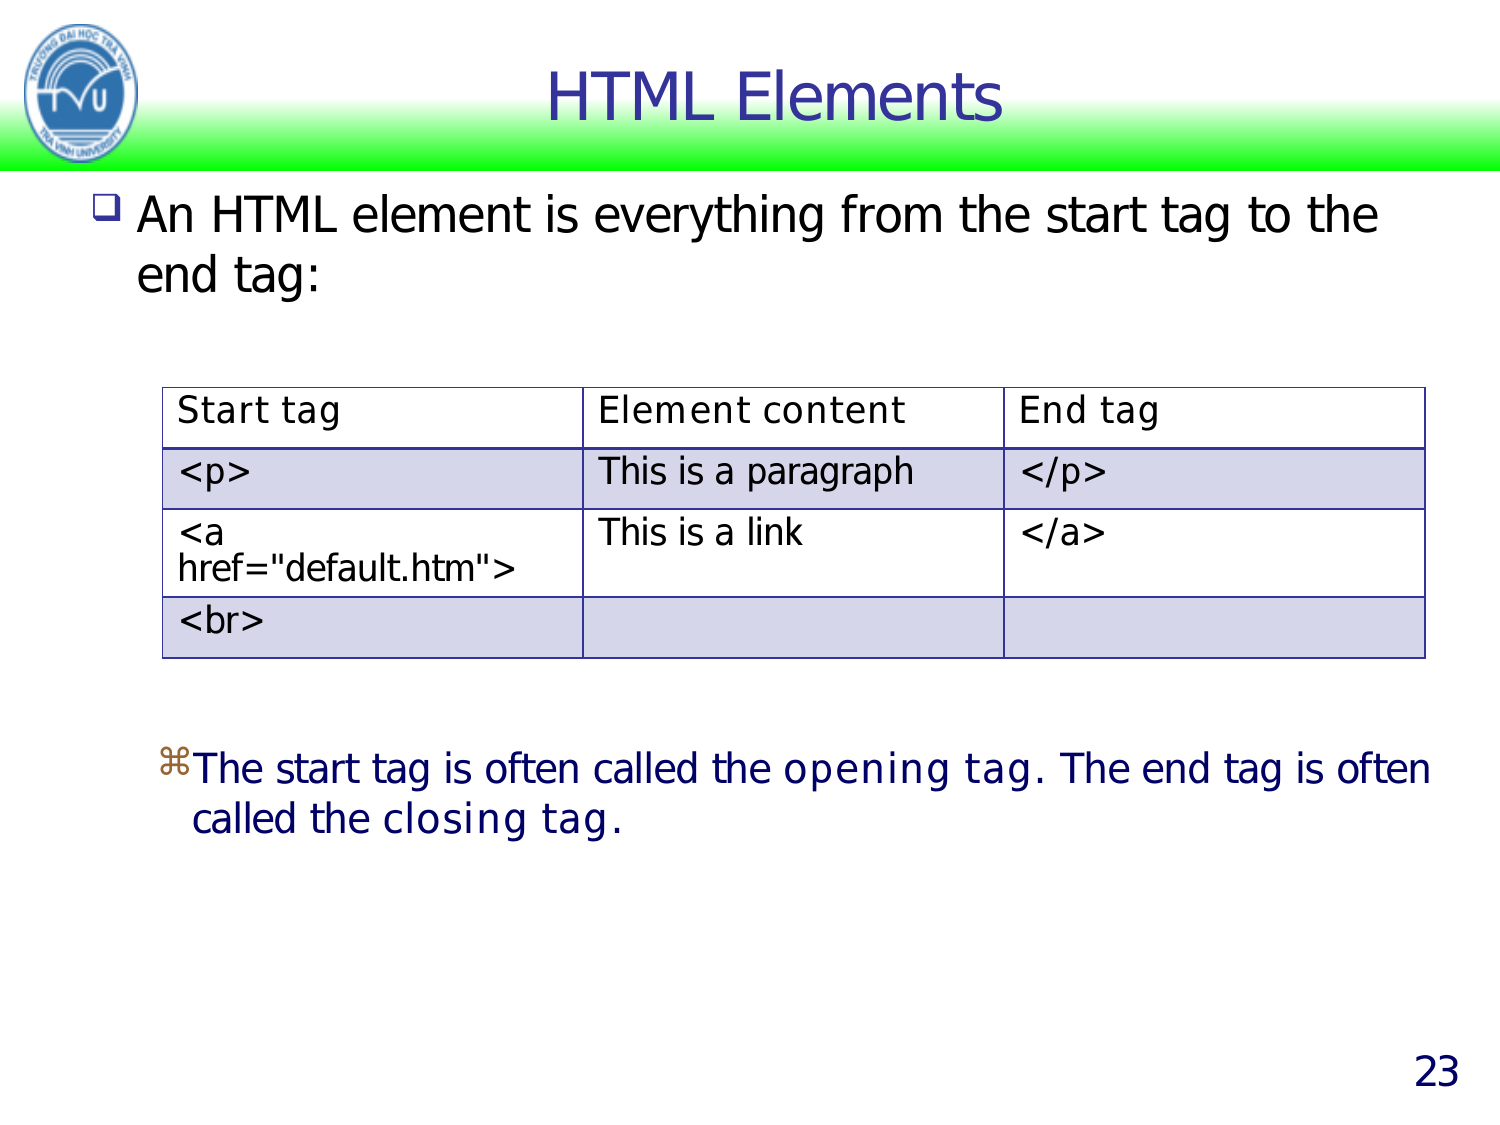

# HTML Elements
An HTML element is everything from the start tag to the end tag:

The start tag is often called the opening tag. The end tag is often called the closing tag.

| Start tag | Element content | End tag |
| --- | --- | --- |
| <p> | This is a paragraph | </p> |
| <a href="default.htm"> | This is a link | </a> |
| <br> |  |  |
23